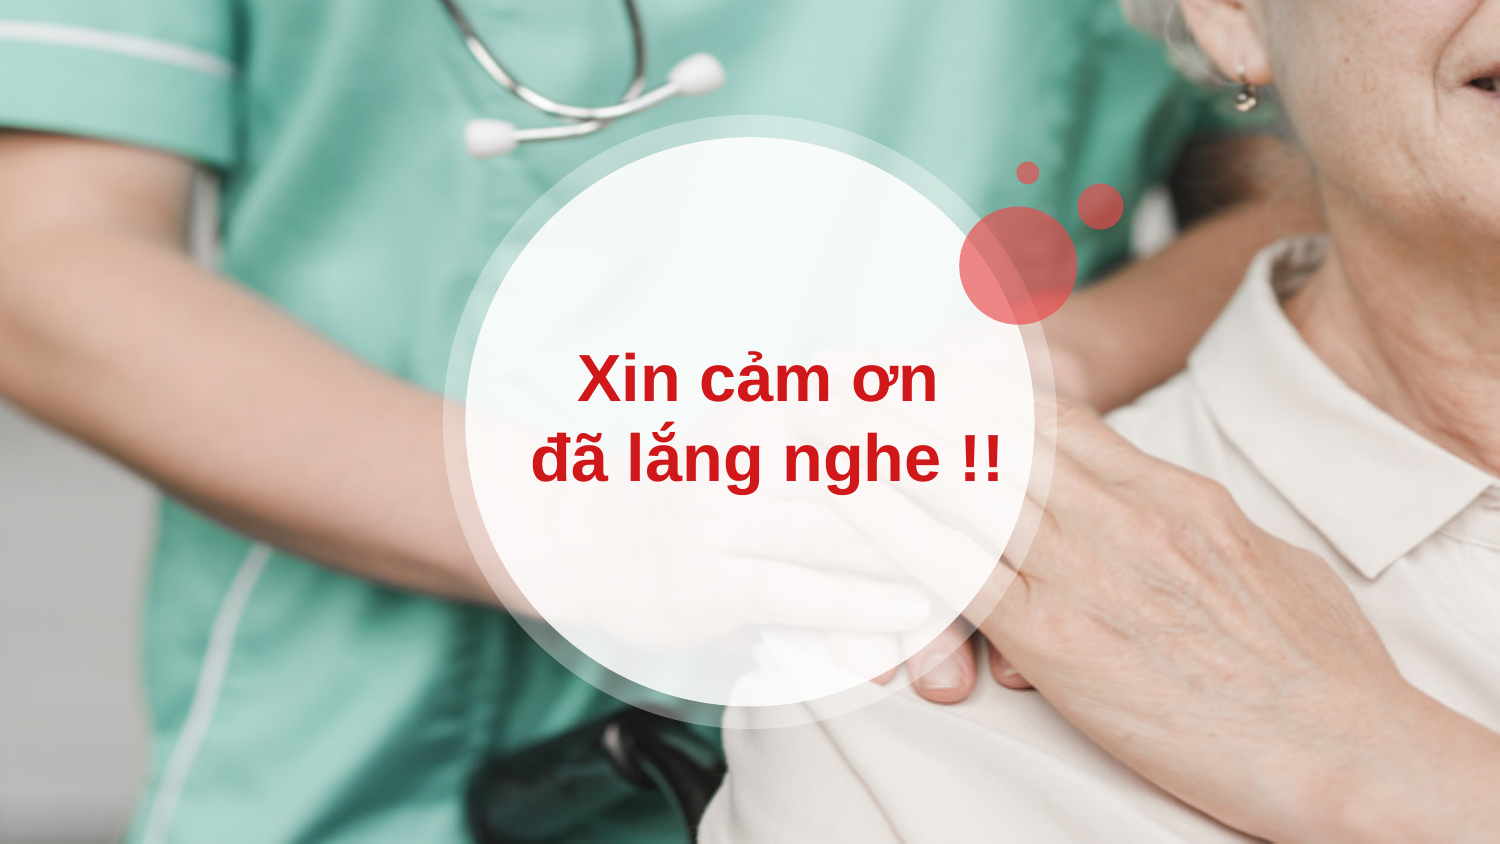

Xin cảm ơn
đã lắng nghe !!